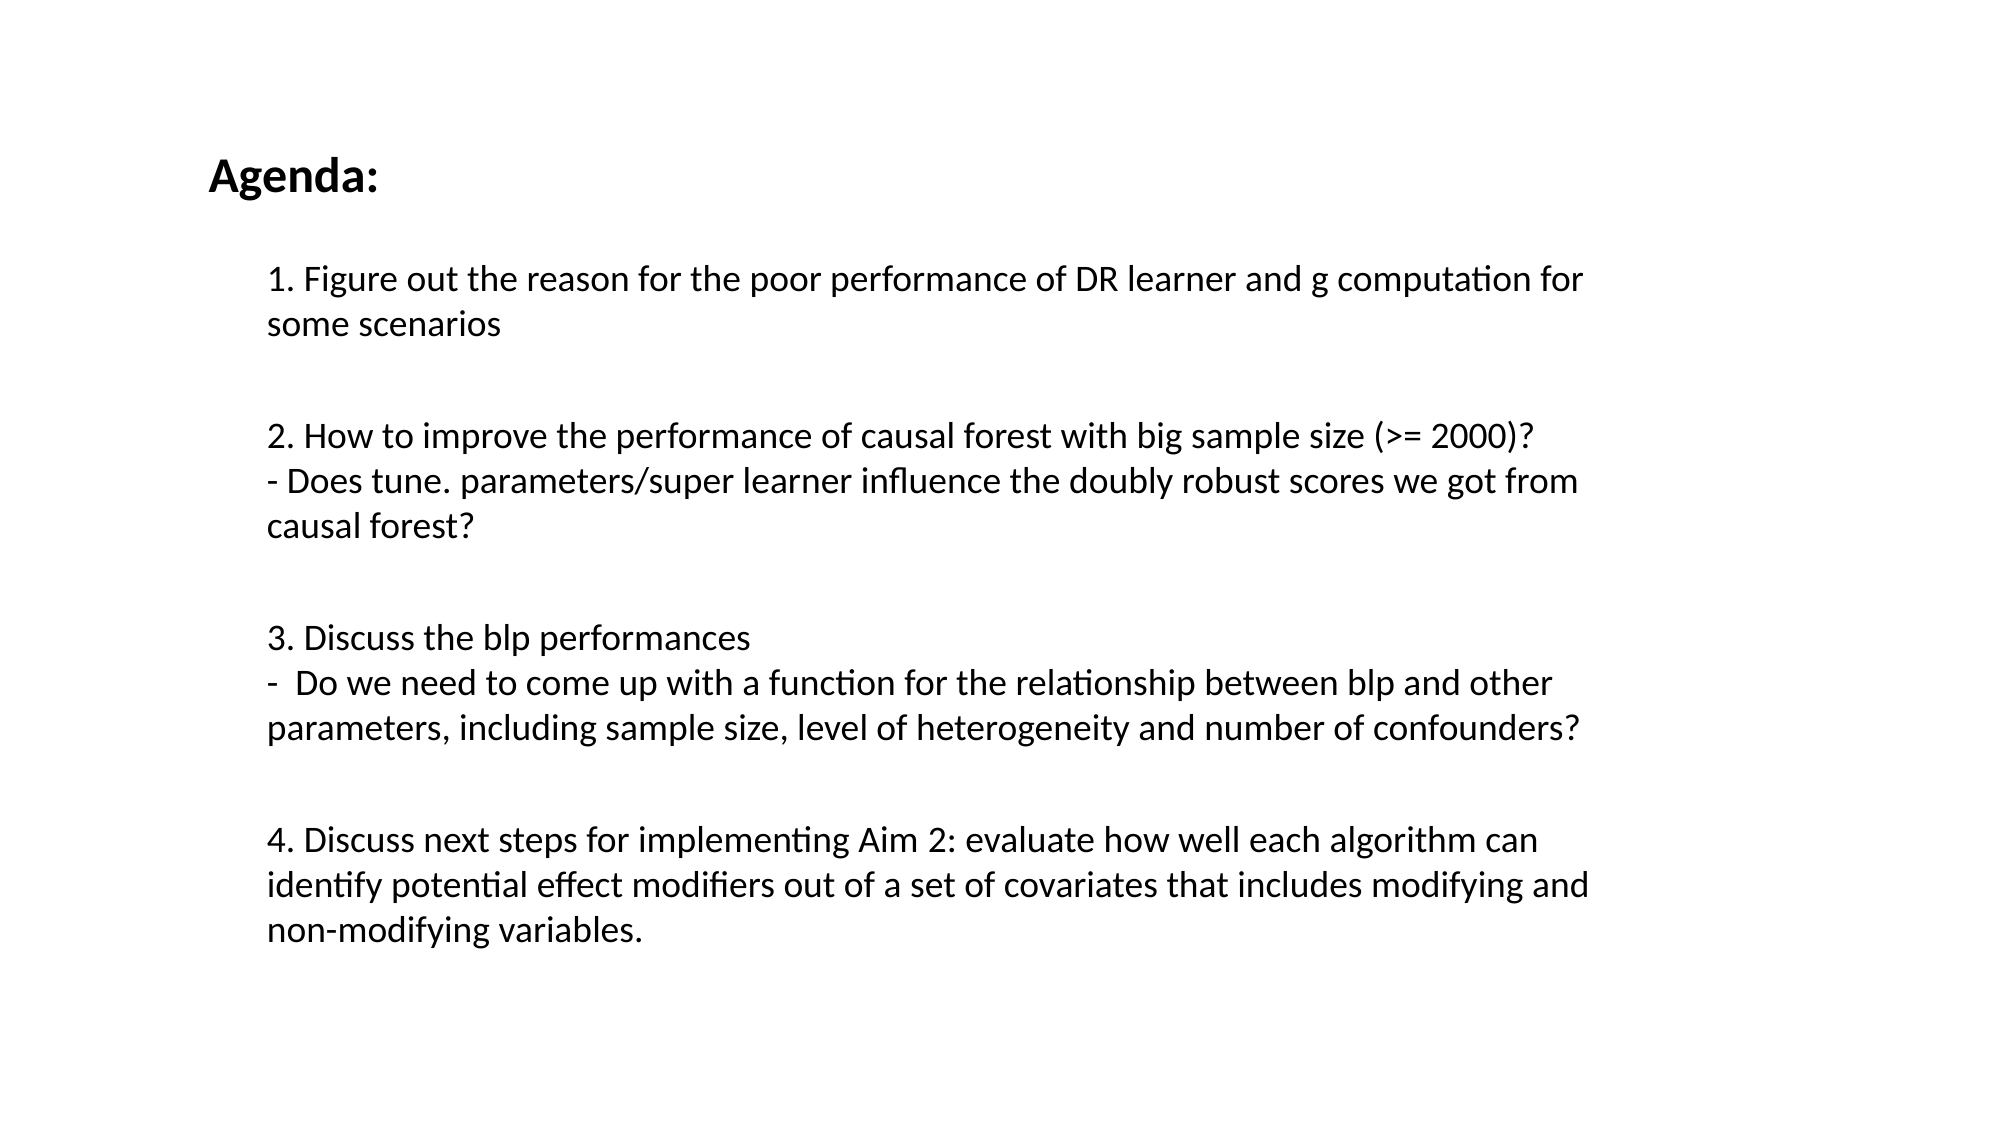

Agenda:
1. Figure out the reason for the poor performance of DR learner and g computation for some scenarios
2. How to improve the performance of causal forest with big sample size (>= 2000)?
- Does tune. parameters/super learner influence the doubly robust scores we got from causal forest?
3. Discuss the blp performances
-  Do we need to come up with a function for the relationship between blp and other parameters, including sample size, level of heterogeneity and number of confounders?
4. Discuss next steps for implementing Aim 2: evaluate how well each algorithm can identify potential effect modifiers out of a set of covariates that includes modifying and non-modifying variables.